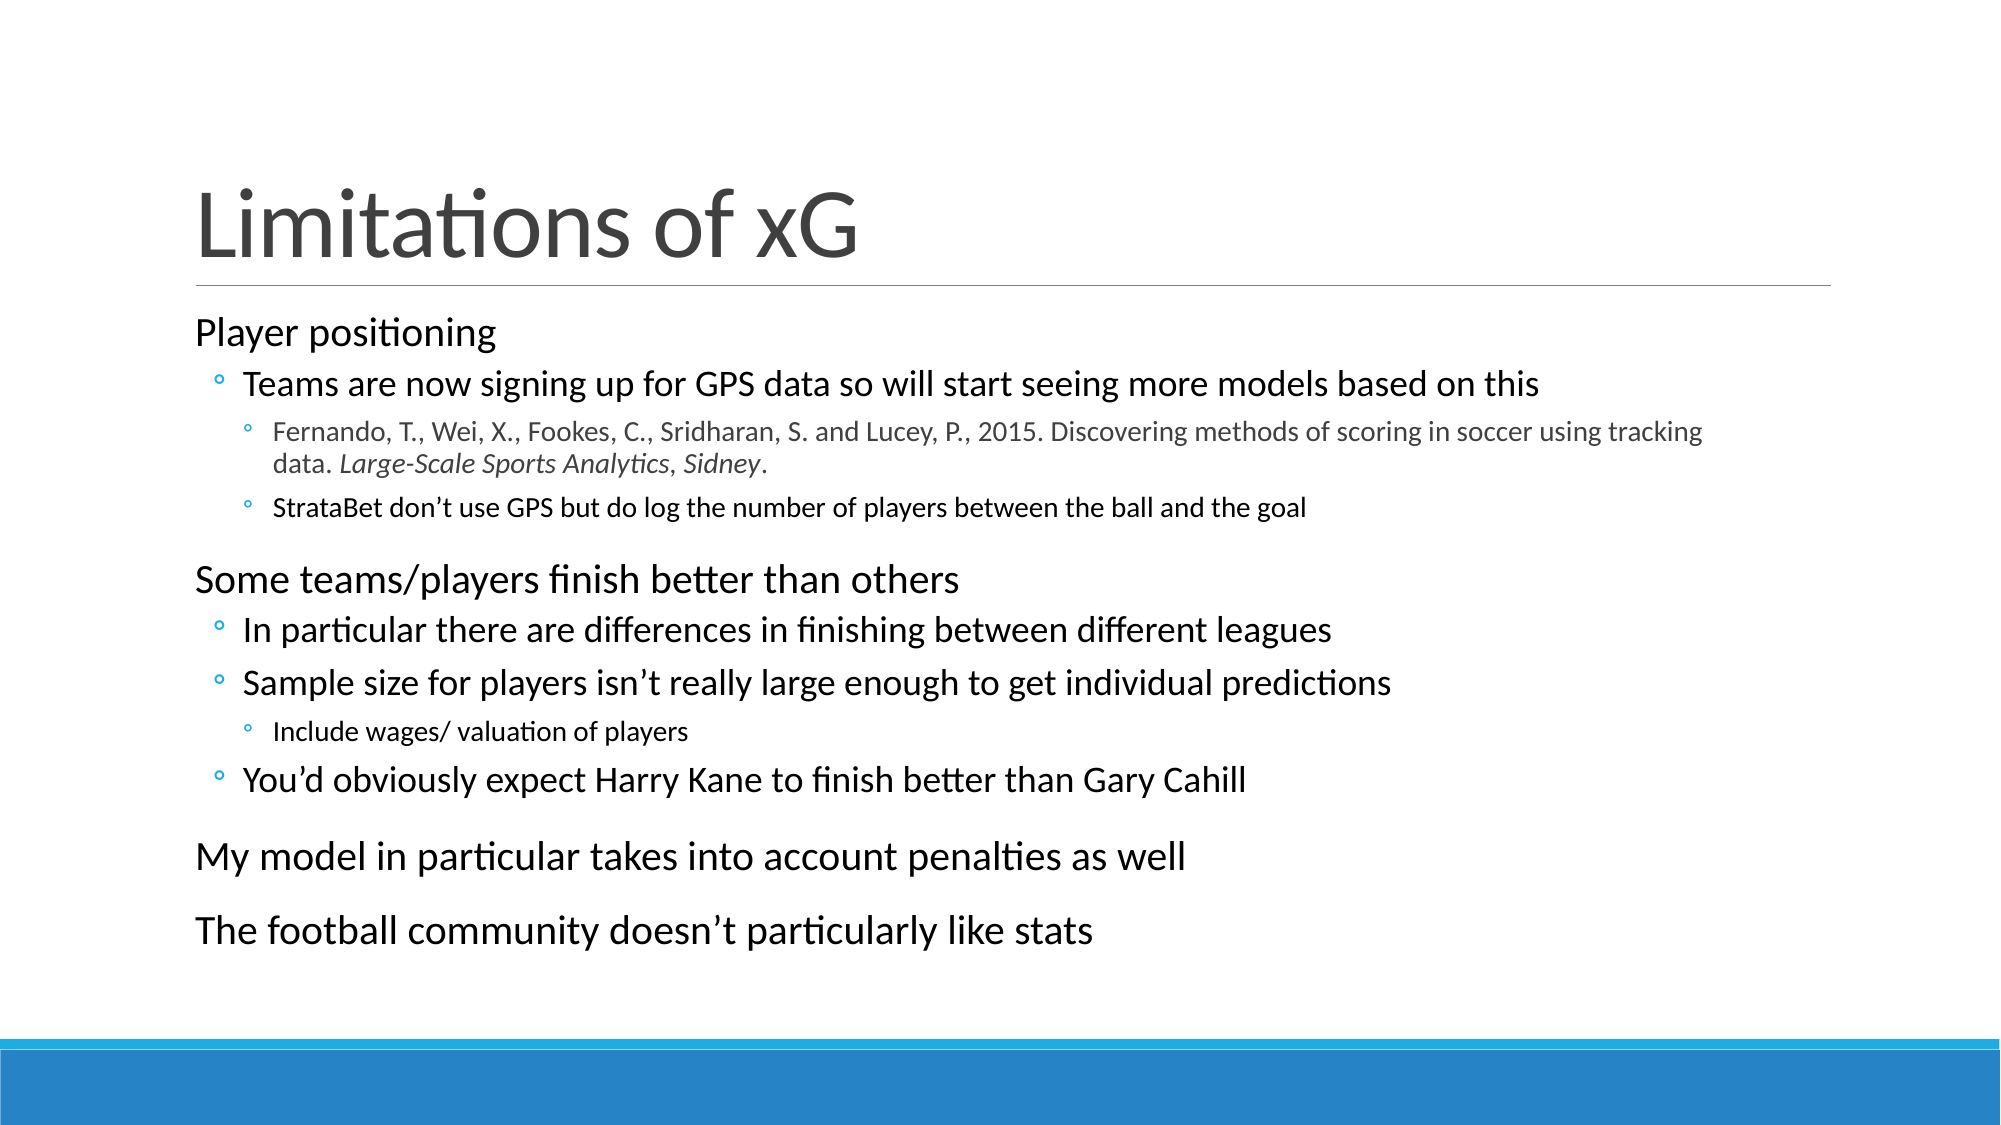

# Limitations of xG
Player positioning
Teams are now signing up for GPS data so will start seeing more models based on this
Fernando, T., Wei, X., Fookes, C., Sridharan, S. and Lucey, P., 2015. Discovering methods of scoring in soccer using tracking data. Large-Scale Sports Analytics, Sidney.
StrataBet don’t use GPS but do log the number of players between the ball and the goal
Some teams/players finish better than others
In particular there are differences in finishing between different leagues
Sample size for players isn’t really large enough to get individual predictions
Include wages/ valuation of players
You’d obviously expect Harry Kane to finish better than Gary Cahill
My model in particular takes into account penalties as well
The football community doesn’t particularly like stats